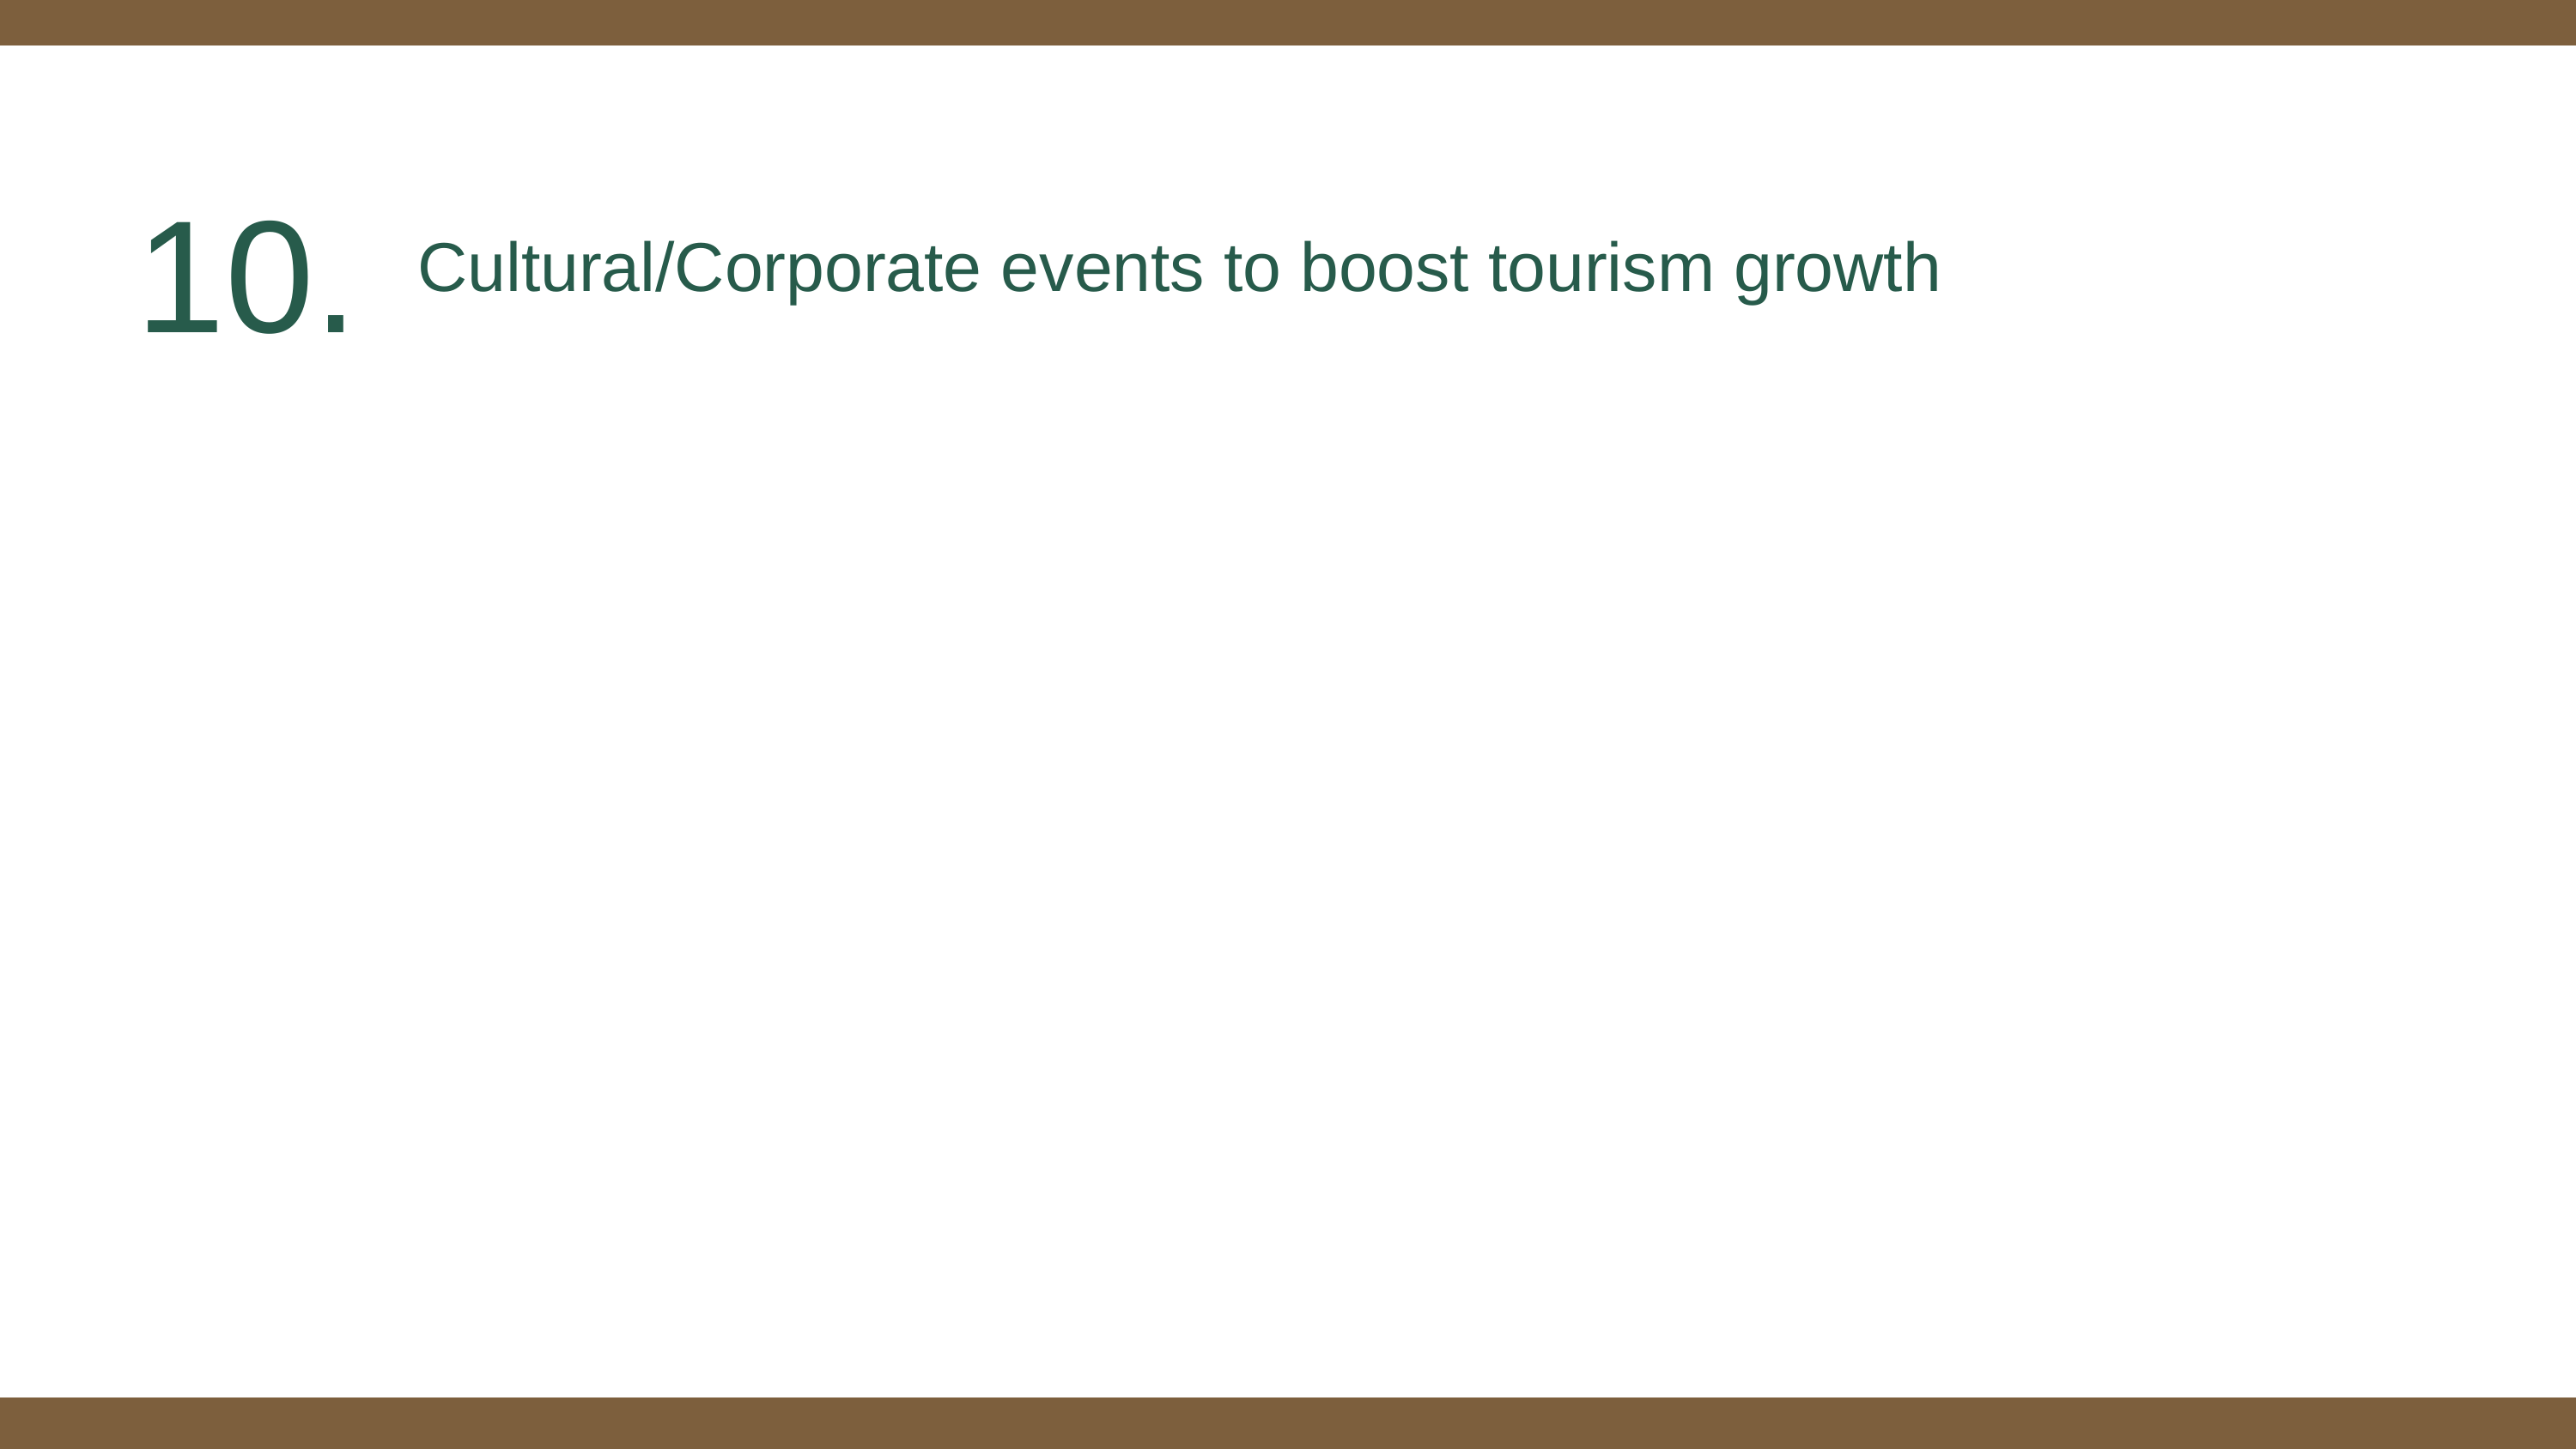

10.
 Cultural/Corporate events to boost tourism growth